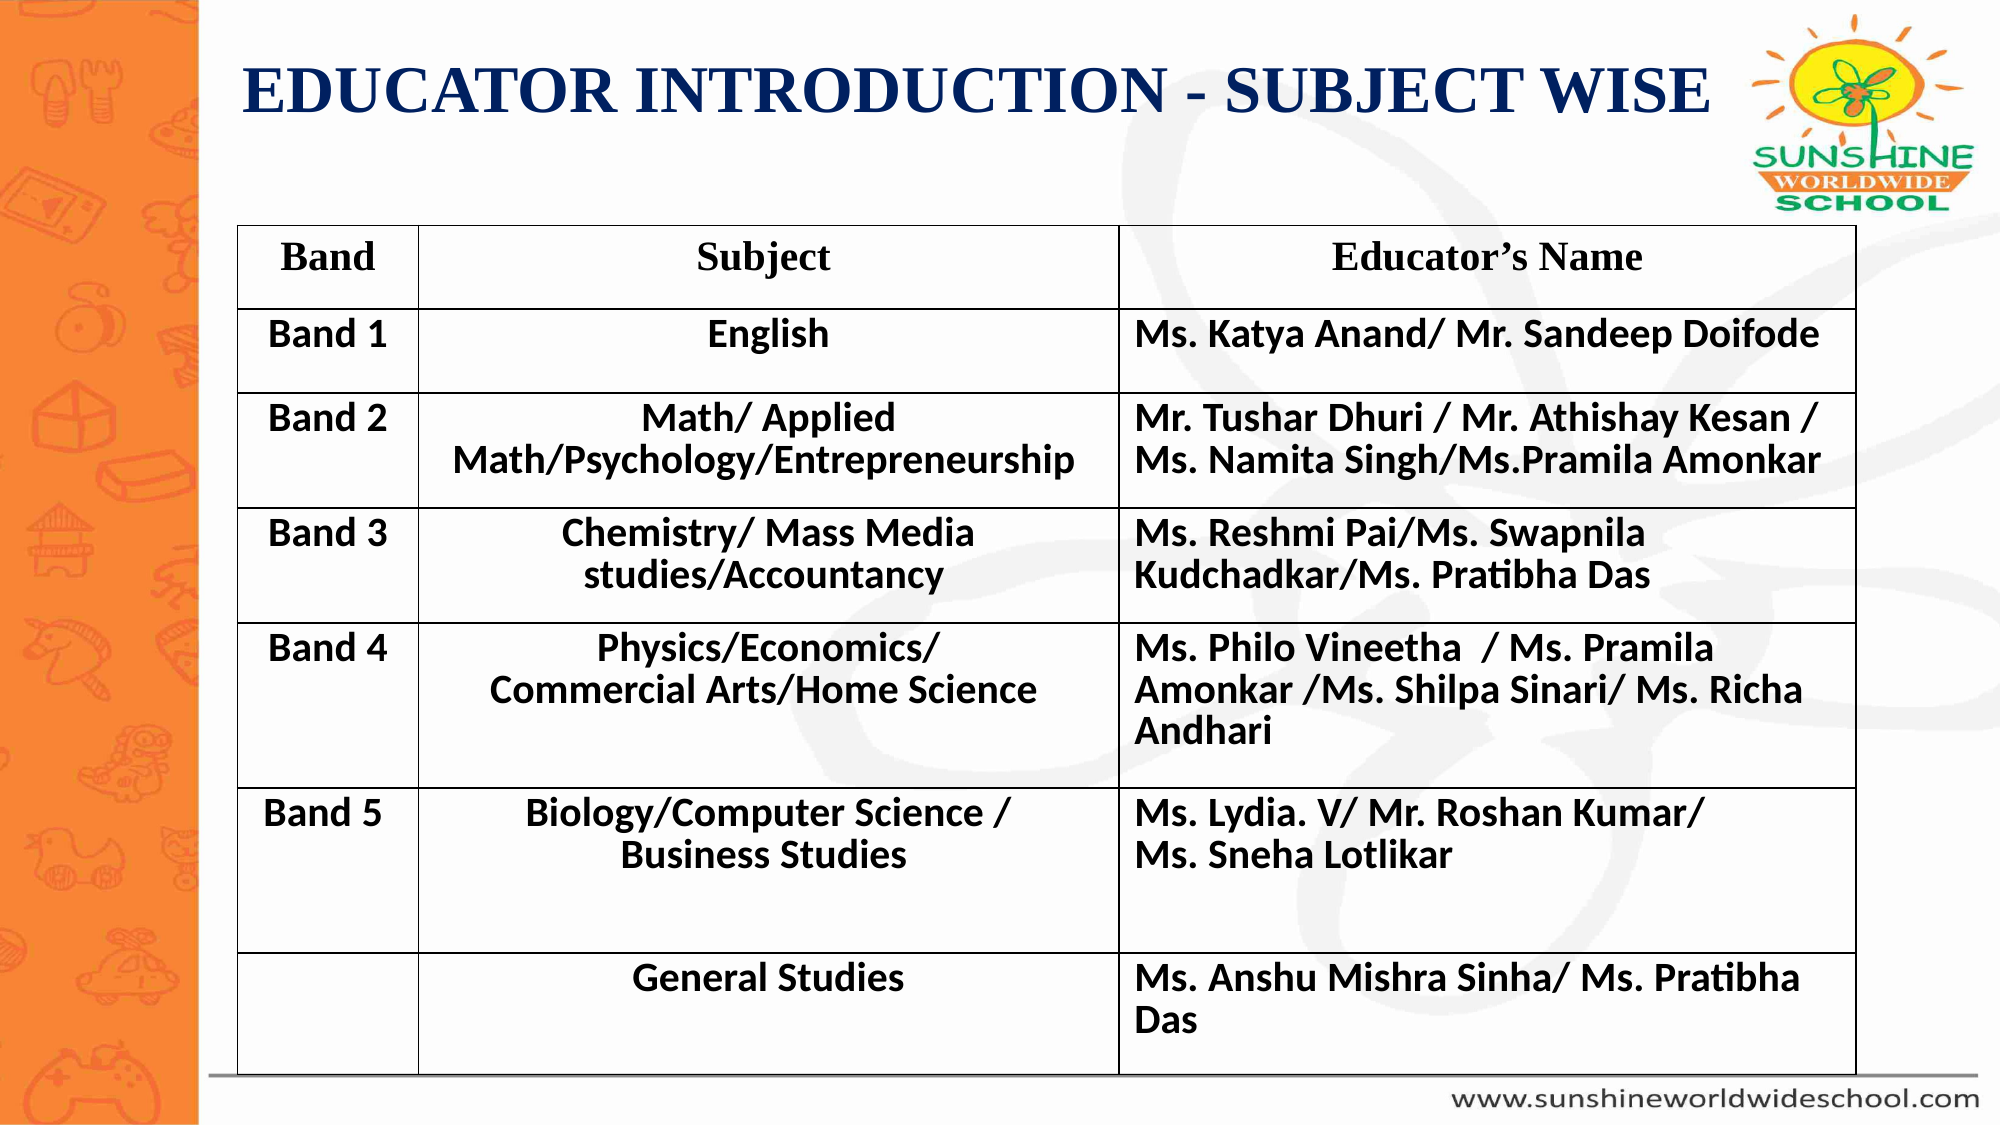

EDUCATOR INTRODUCTION - SUBJECT WISE
| Band | Subject | Educator’s Name |
| --- | --- | --- |
| Band 1 | English | Ms. Katya Anand/ Mr. Sandeep Doifode |
| Band 2 | Math/ Applied Math/Psychology/Entrepreneurship | Mr. Tushar Dhuri / Mr. Athishay Kesan / Ms. Namita Singh/Ms.Pramila Amonkar |
| Band 3 | Chemistry/ Mass Media studies/Accountancy | Ms. Reshmi Pai/Ms. Swapnila Kudchadkar/Ms. Pratibha Das |
| Band 4 | Physics/Economics/Commercial Arts/Home Science | Ms. Philo Vineetha  / Ms. Pramila Amonkar /Ms. Shilpa Sinari/ Ms. Richa Andhari |
| Band 5 | Biology/Computer Science / Business Studies | Ms. Lydia. V/ Mr. Roshan Kumar/ Ms. Sneha Lotlikar |
|  | General Studies | Ms. Anshu Mishra Sinha/ Ms. Pratibha Das |